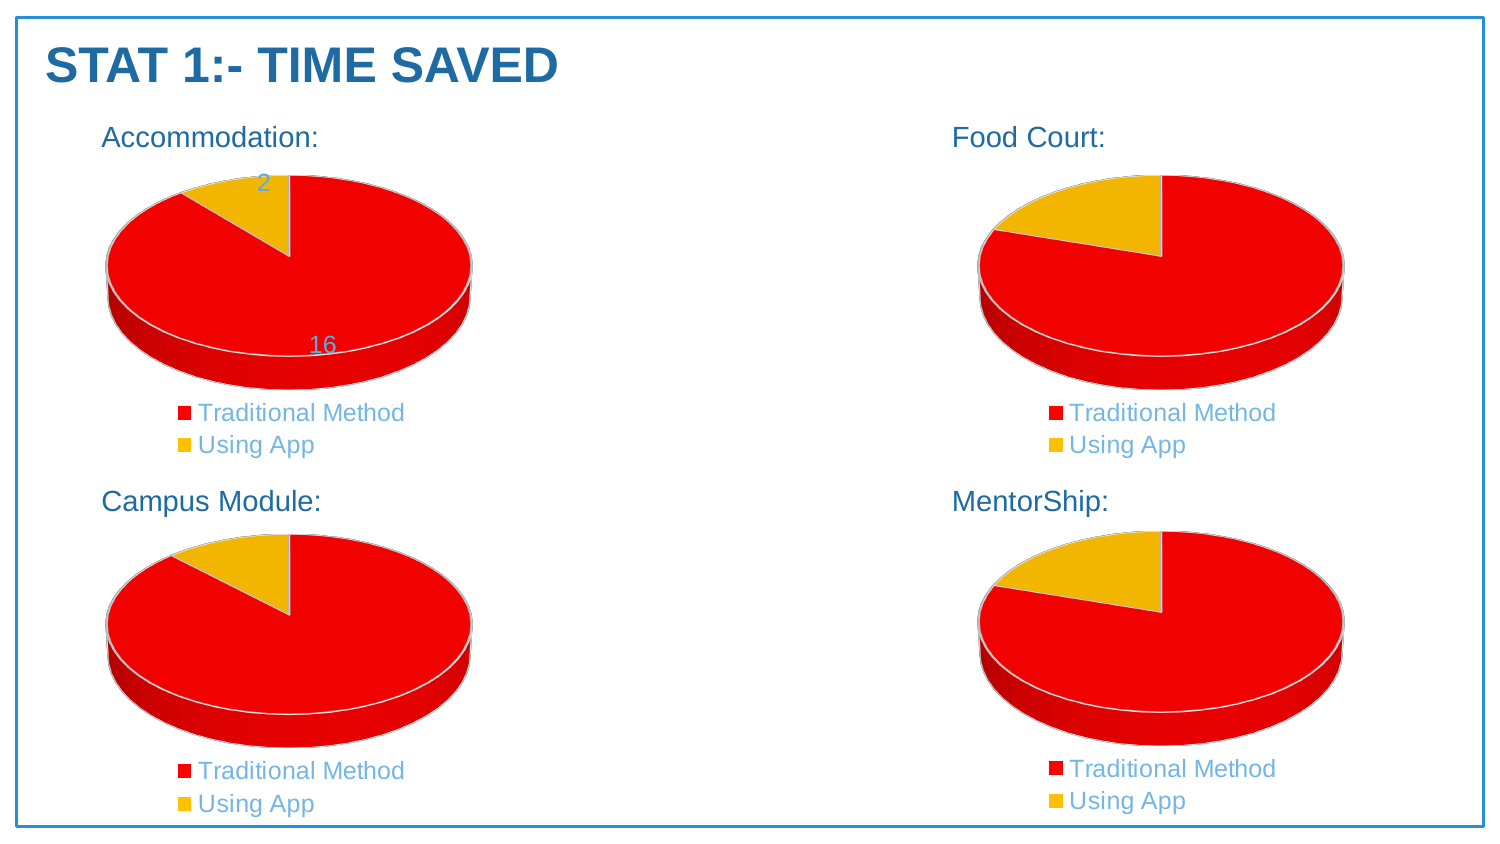

STAT 1:- TIME SAVED

[unsupported chart]

Food Court:

[unsupported chart]

Accommodation:

[unsupported chart]

[unsupported chart]

Campus Module:
MentorShip: